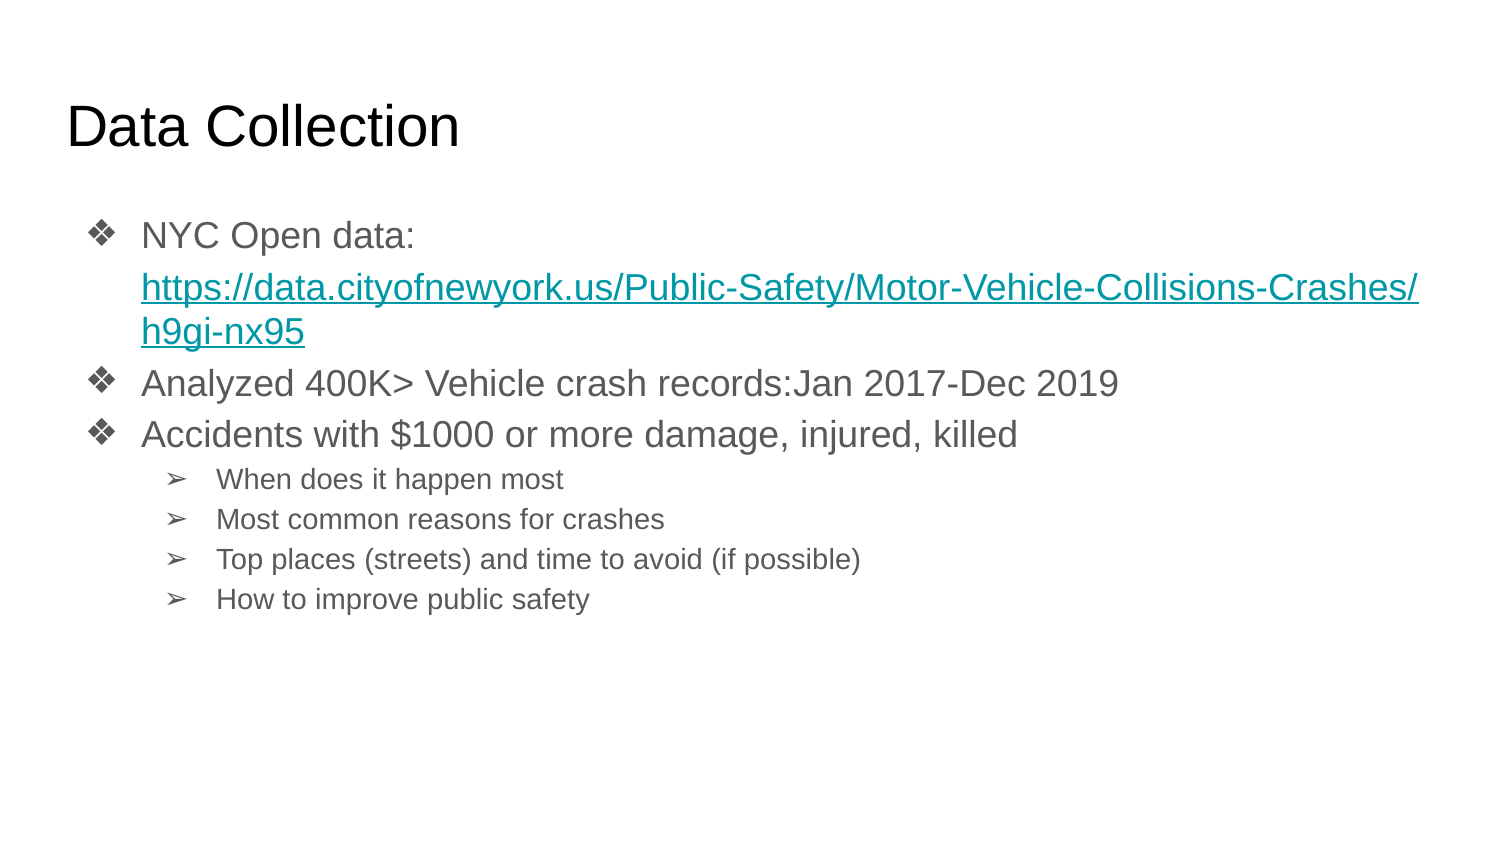

# Data Collection
NYC Open data: https://data.cityofnewyork.us/Public-Safety/Motor-Vehicle-Collisions-Crashes/h9gi-nx95
Analyzed 400K> Vehicle crash records:Jan 2017-Dec 2019
Accidents with $1000 or more damage, injured, killed
When does it happen most
Most common reasons for crashes
Top places (streets) and time to avoid (if possible)
How to improve public safety